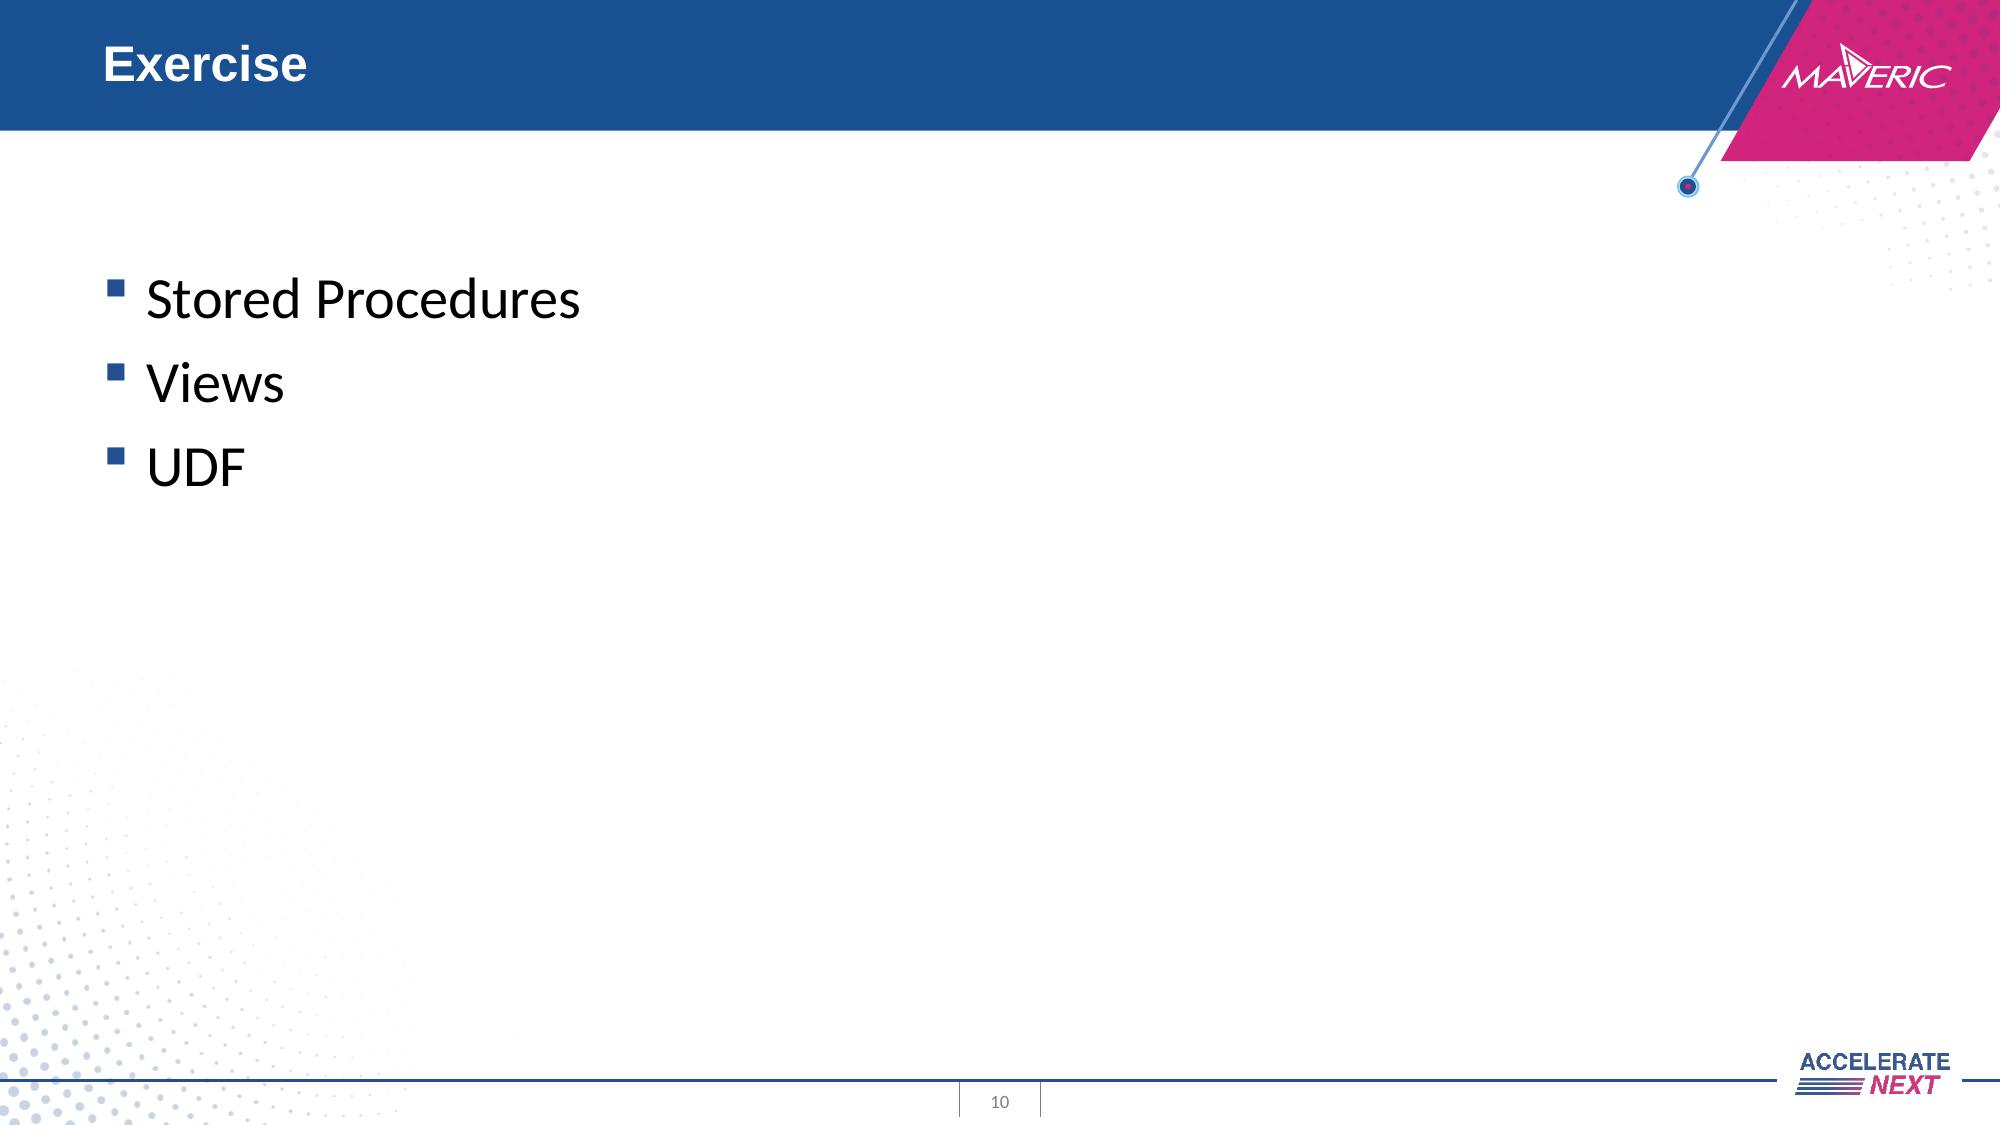

# Exercise
Stored Procedures
Views
UDF

10